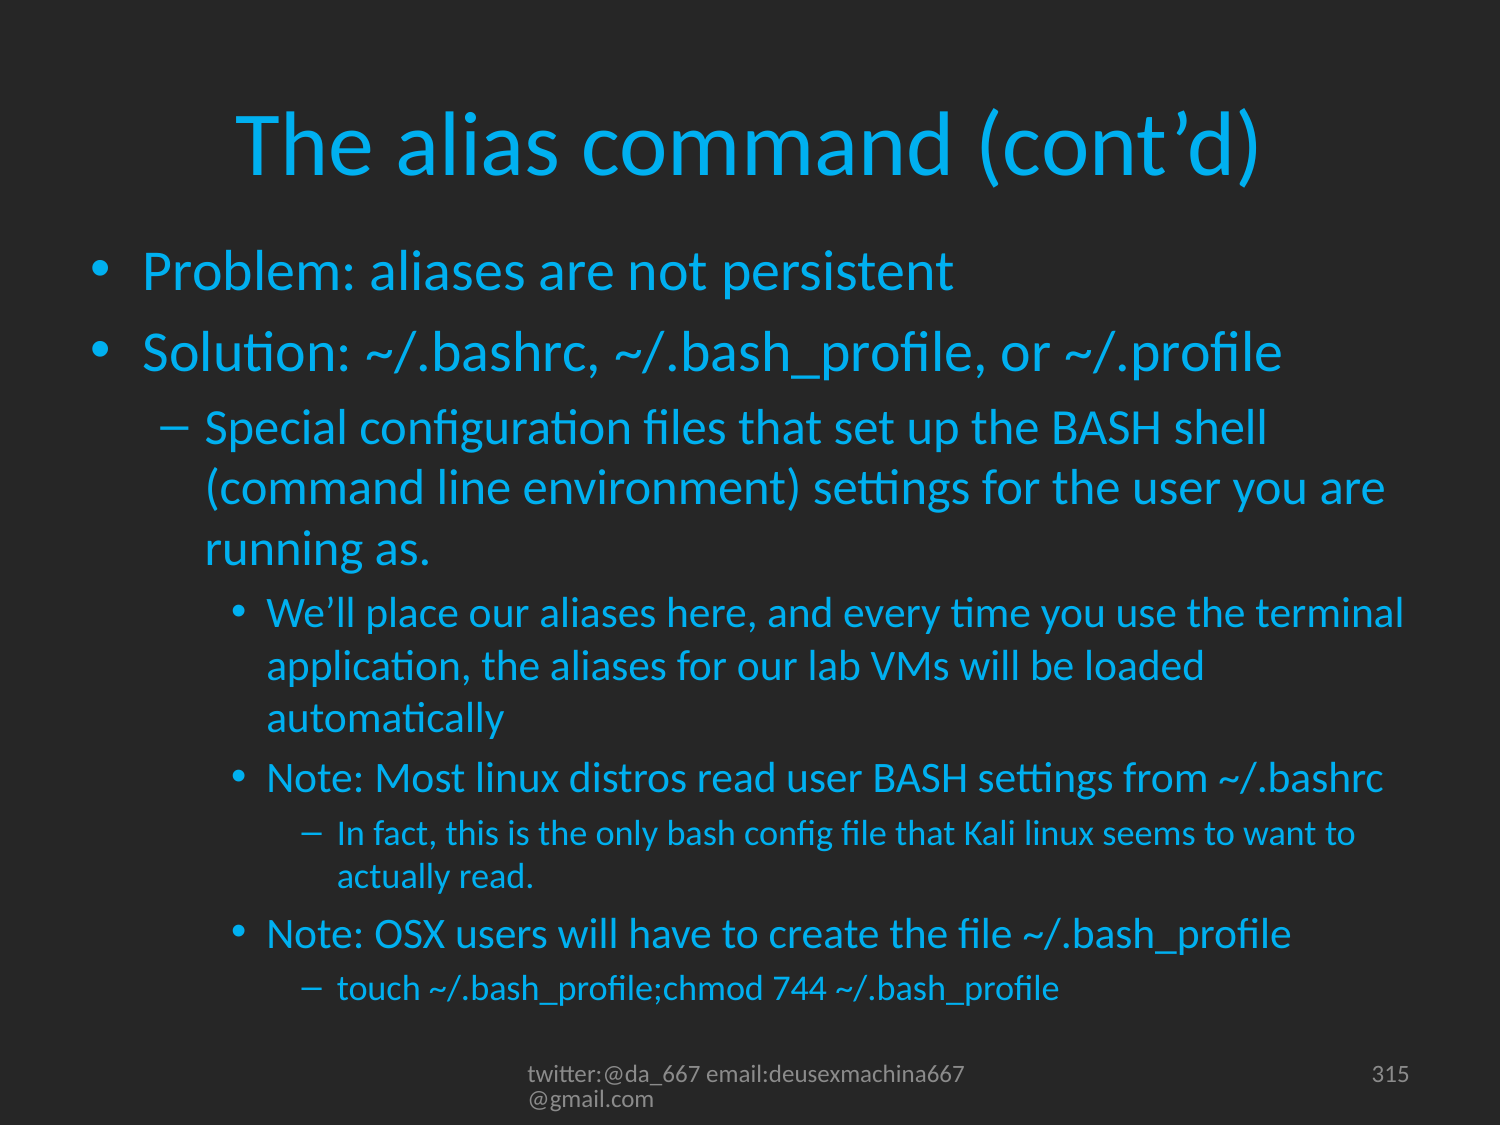

# The alias command (cont’d)
Problem: aliases are not persistent
Solution: ~/.bashrc, ~/.bash_profile, or ~/.profile
Special configuration files that set up the BASH shell (command line environment) settings for the user you are running as.
We’ll place our aliases here, and every time you use the terminal application, the aliases for our lab VMs will be loaded automatically
Note: Most linux distros read user BASH settings from ~/.bashrc
In fact, this is the only bash config file that Kali linux seems to want to actually read.
Note: OSX users will have to create the file ~/.bash_profile
touch ~/.bash_profile;chmod 744 ~/.bash_profile
twitter:@da_667 email:deusexmachina667@gmail.com
315